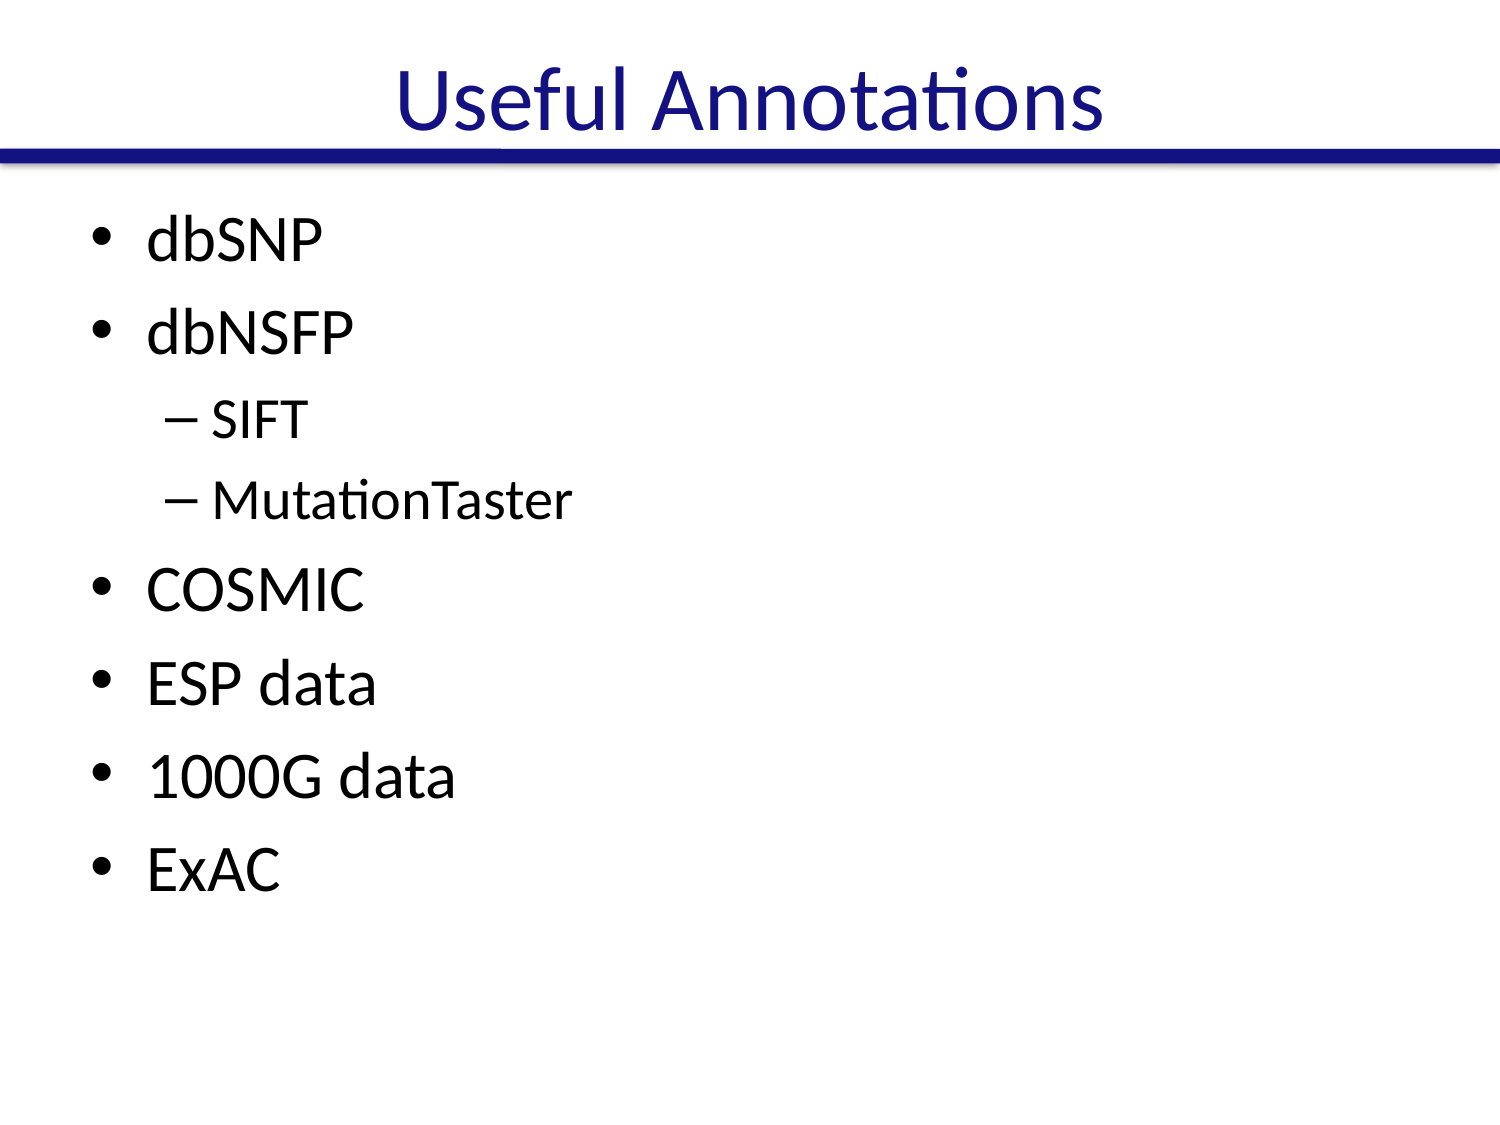

# Useful Annotations
dbSNP
dbNSFP
SIFT
MutationTaster
COSMIC
ESP data
1000G data
ExAC